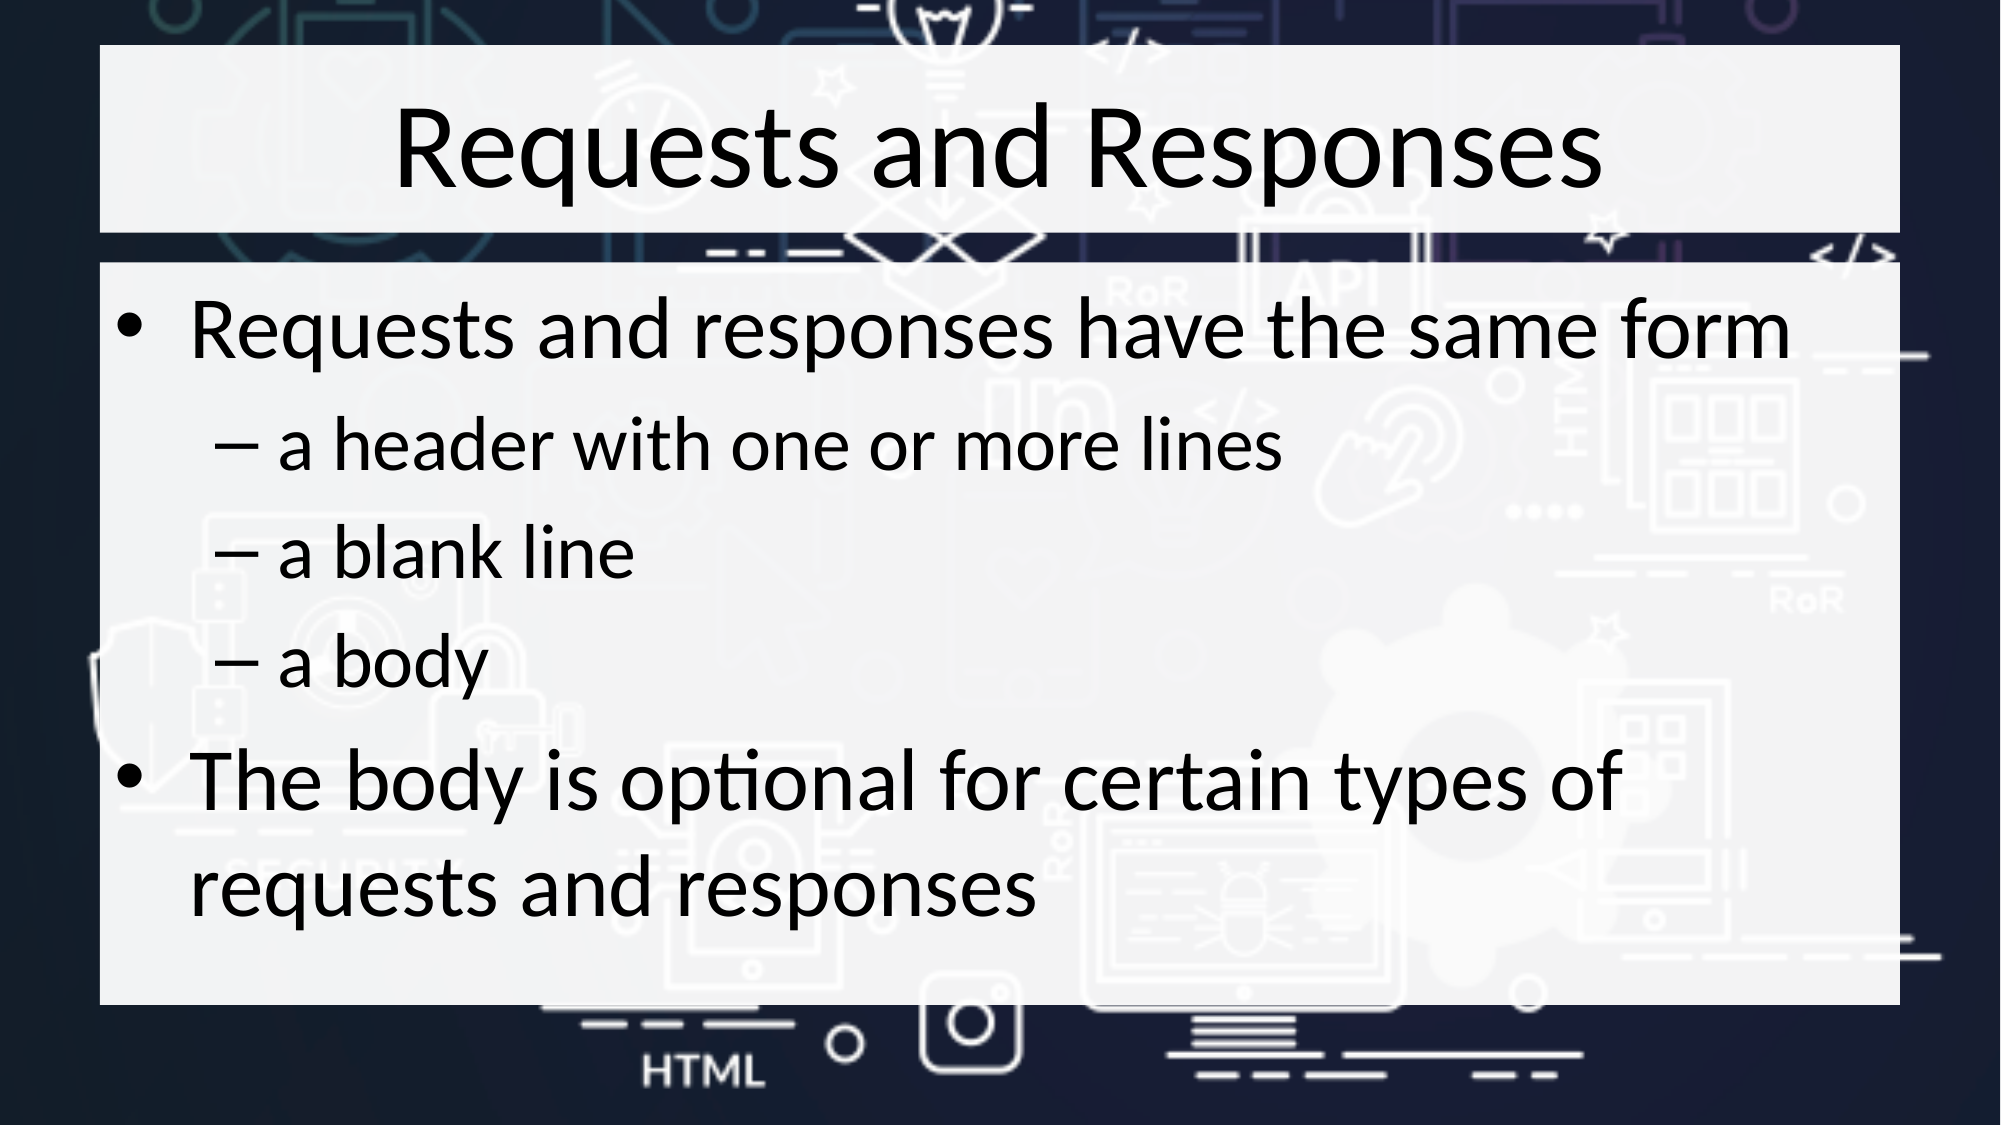

# Requests and Responses
Requests and responses have the same form
a header with one or more lines
a blank line
a body
The body is optional for certain types of requests and responses